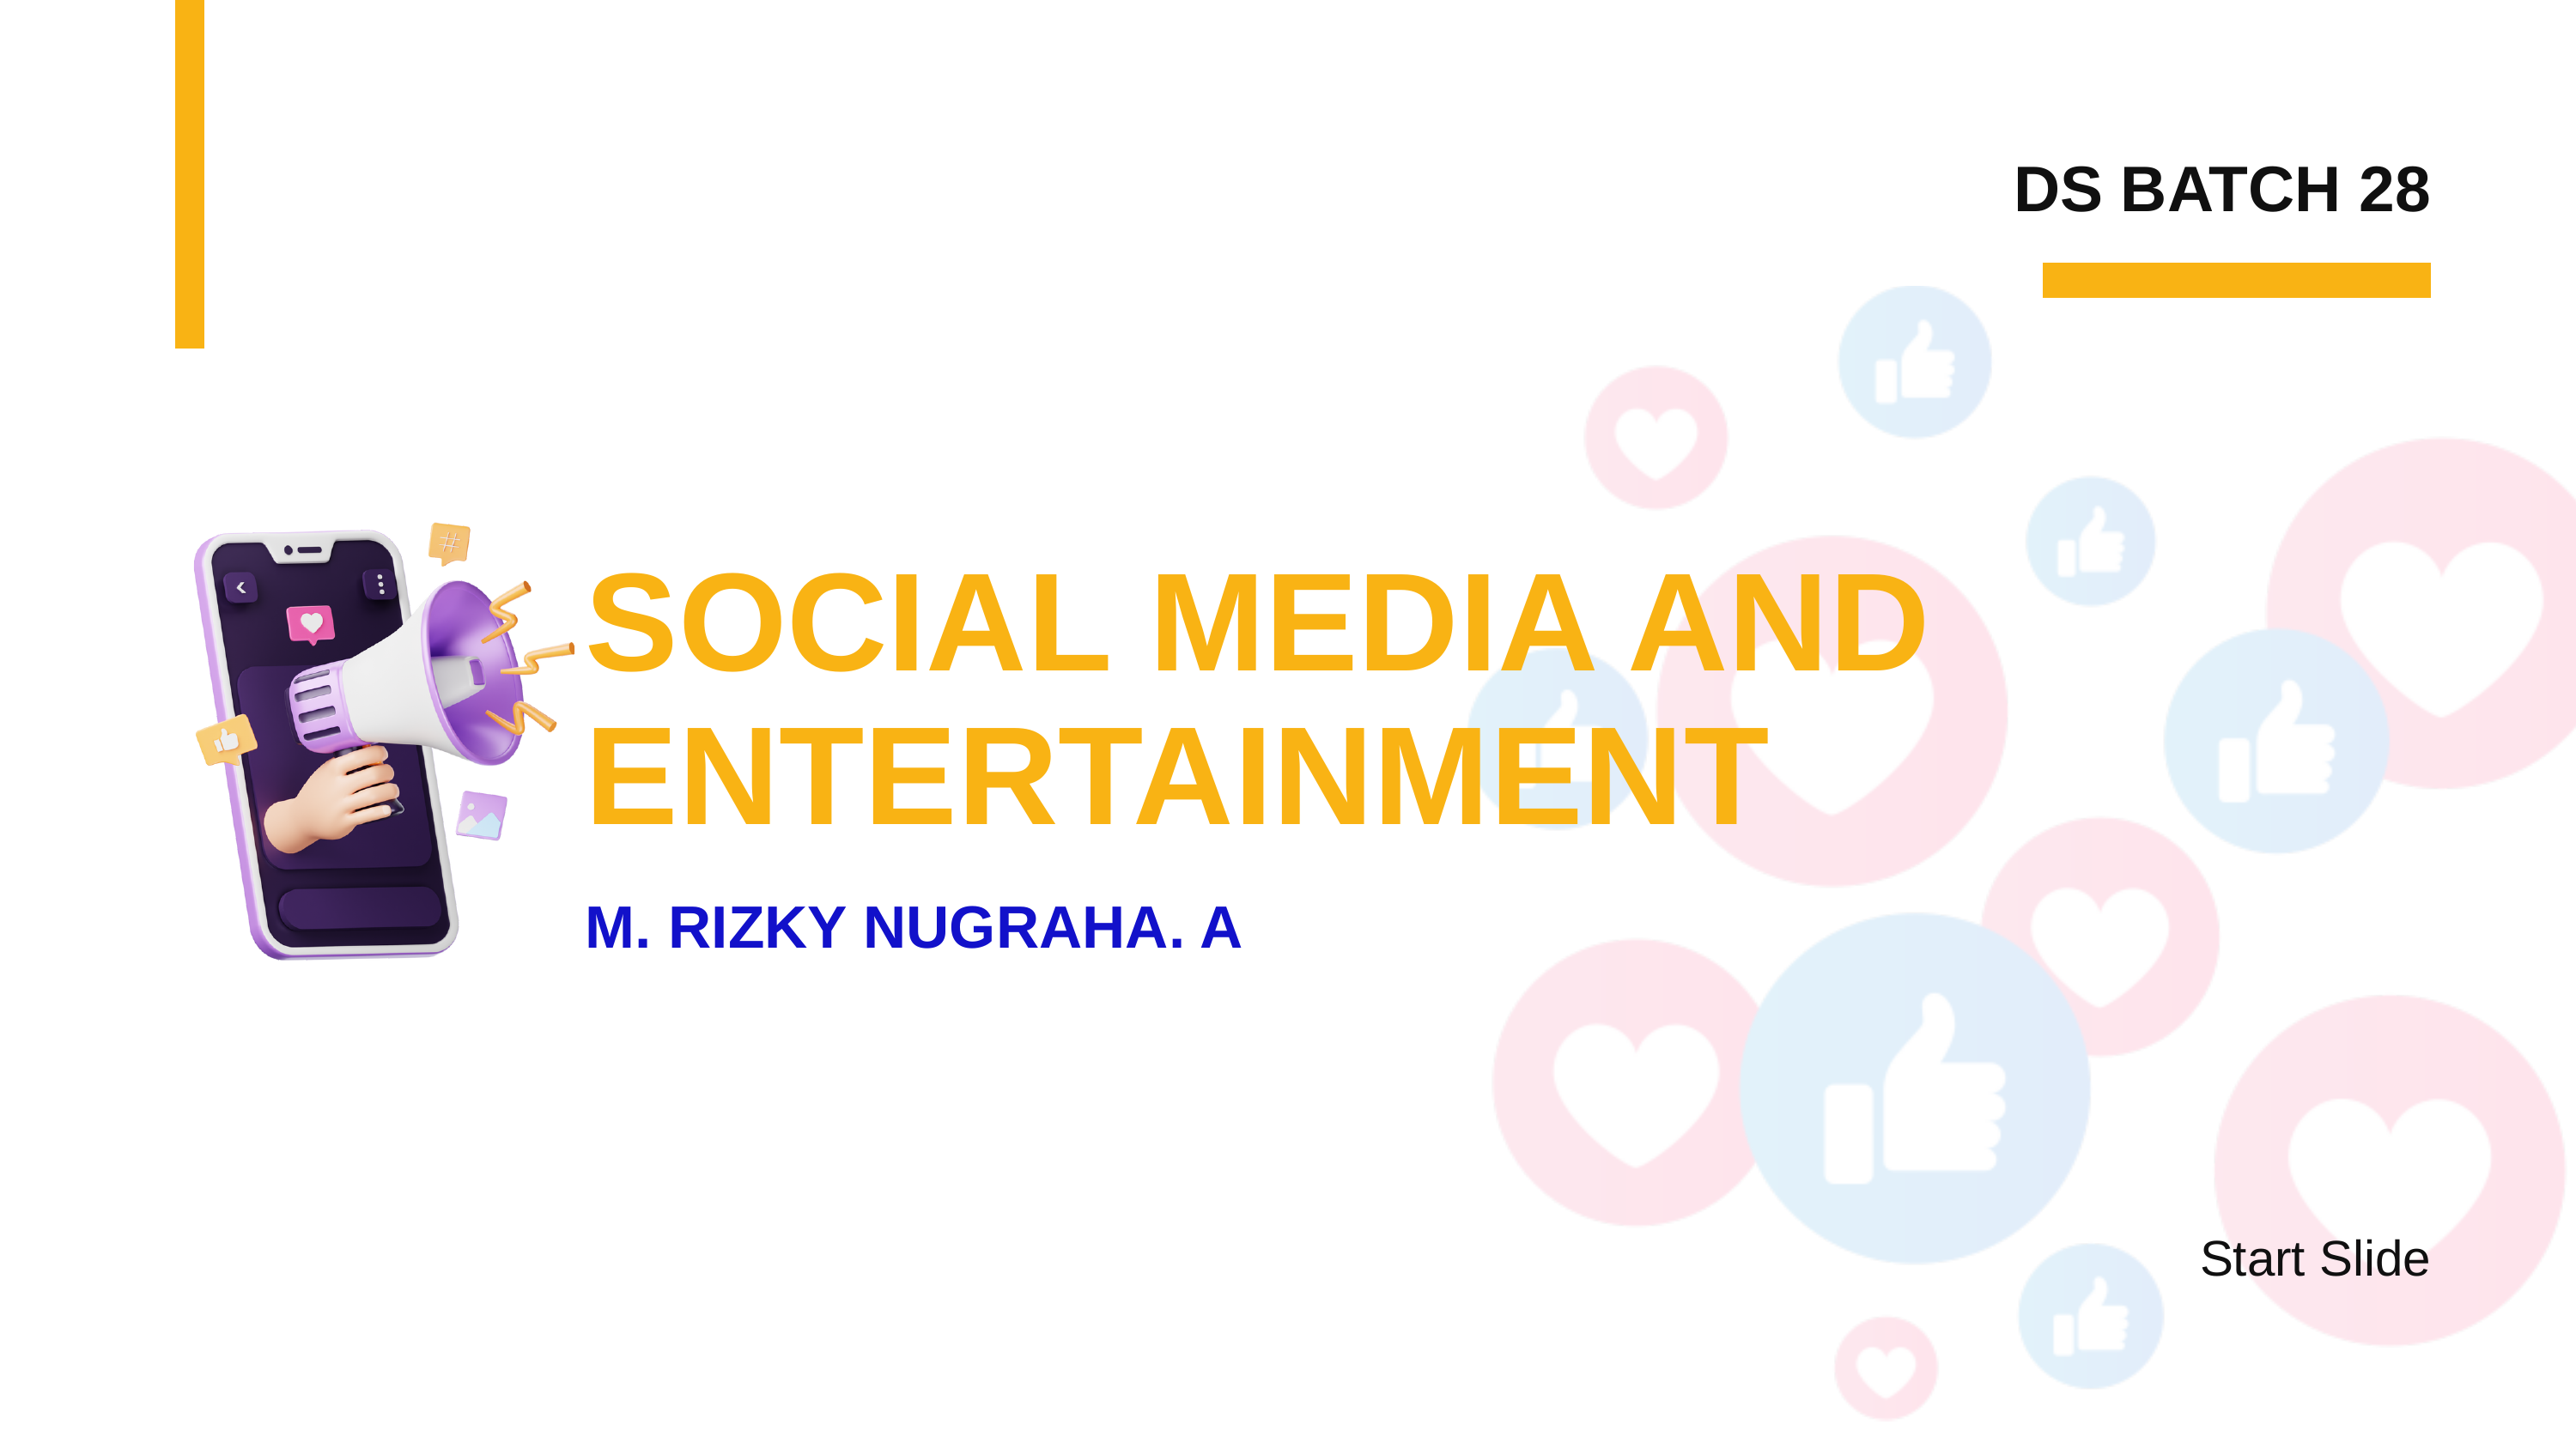

DS BATCH 28

SOCIAL MEDIA AND ENTERTAINMENT
M. RIZKY NUGRAHA. A
Start Slide